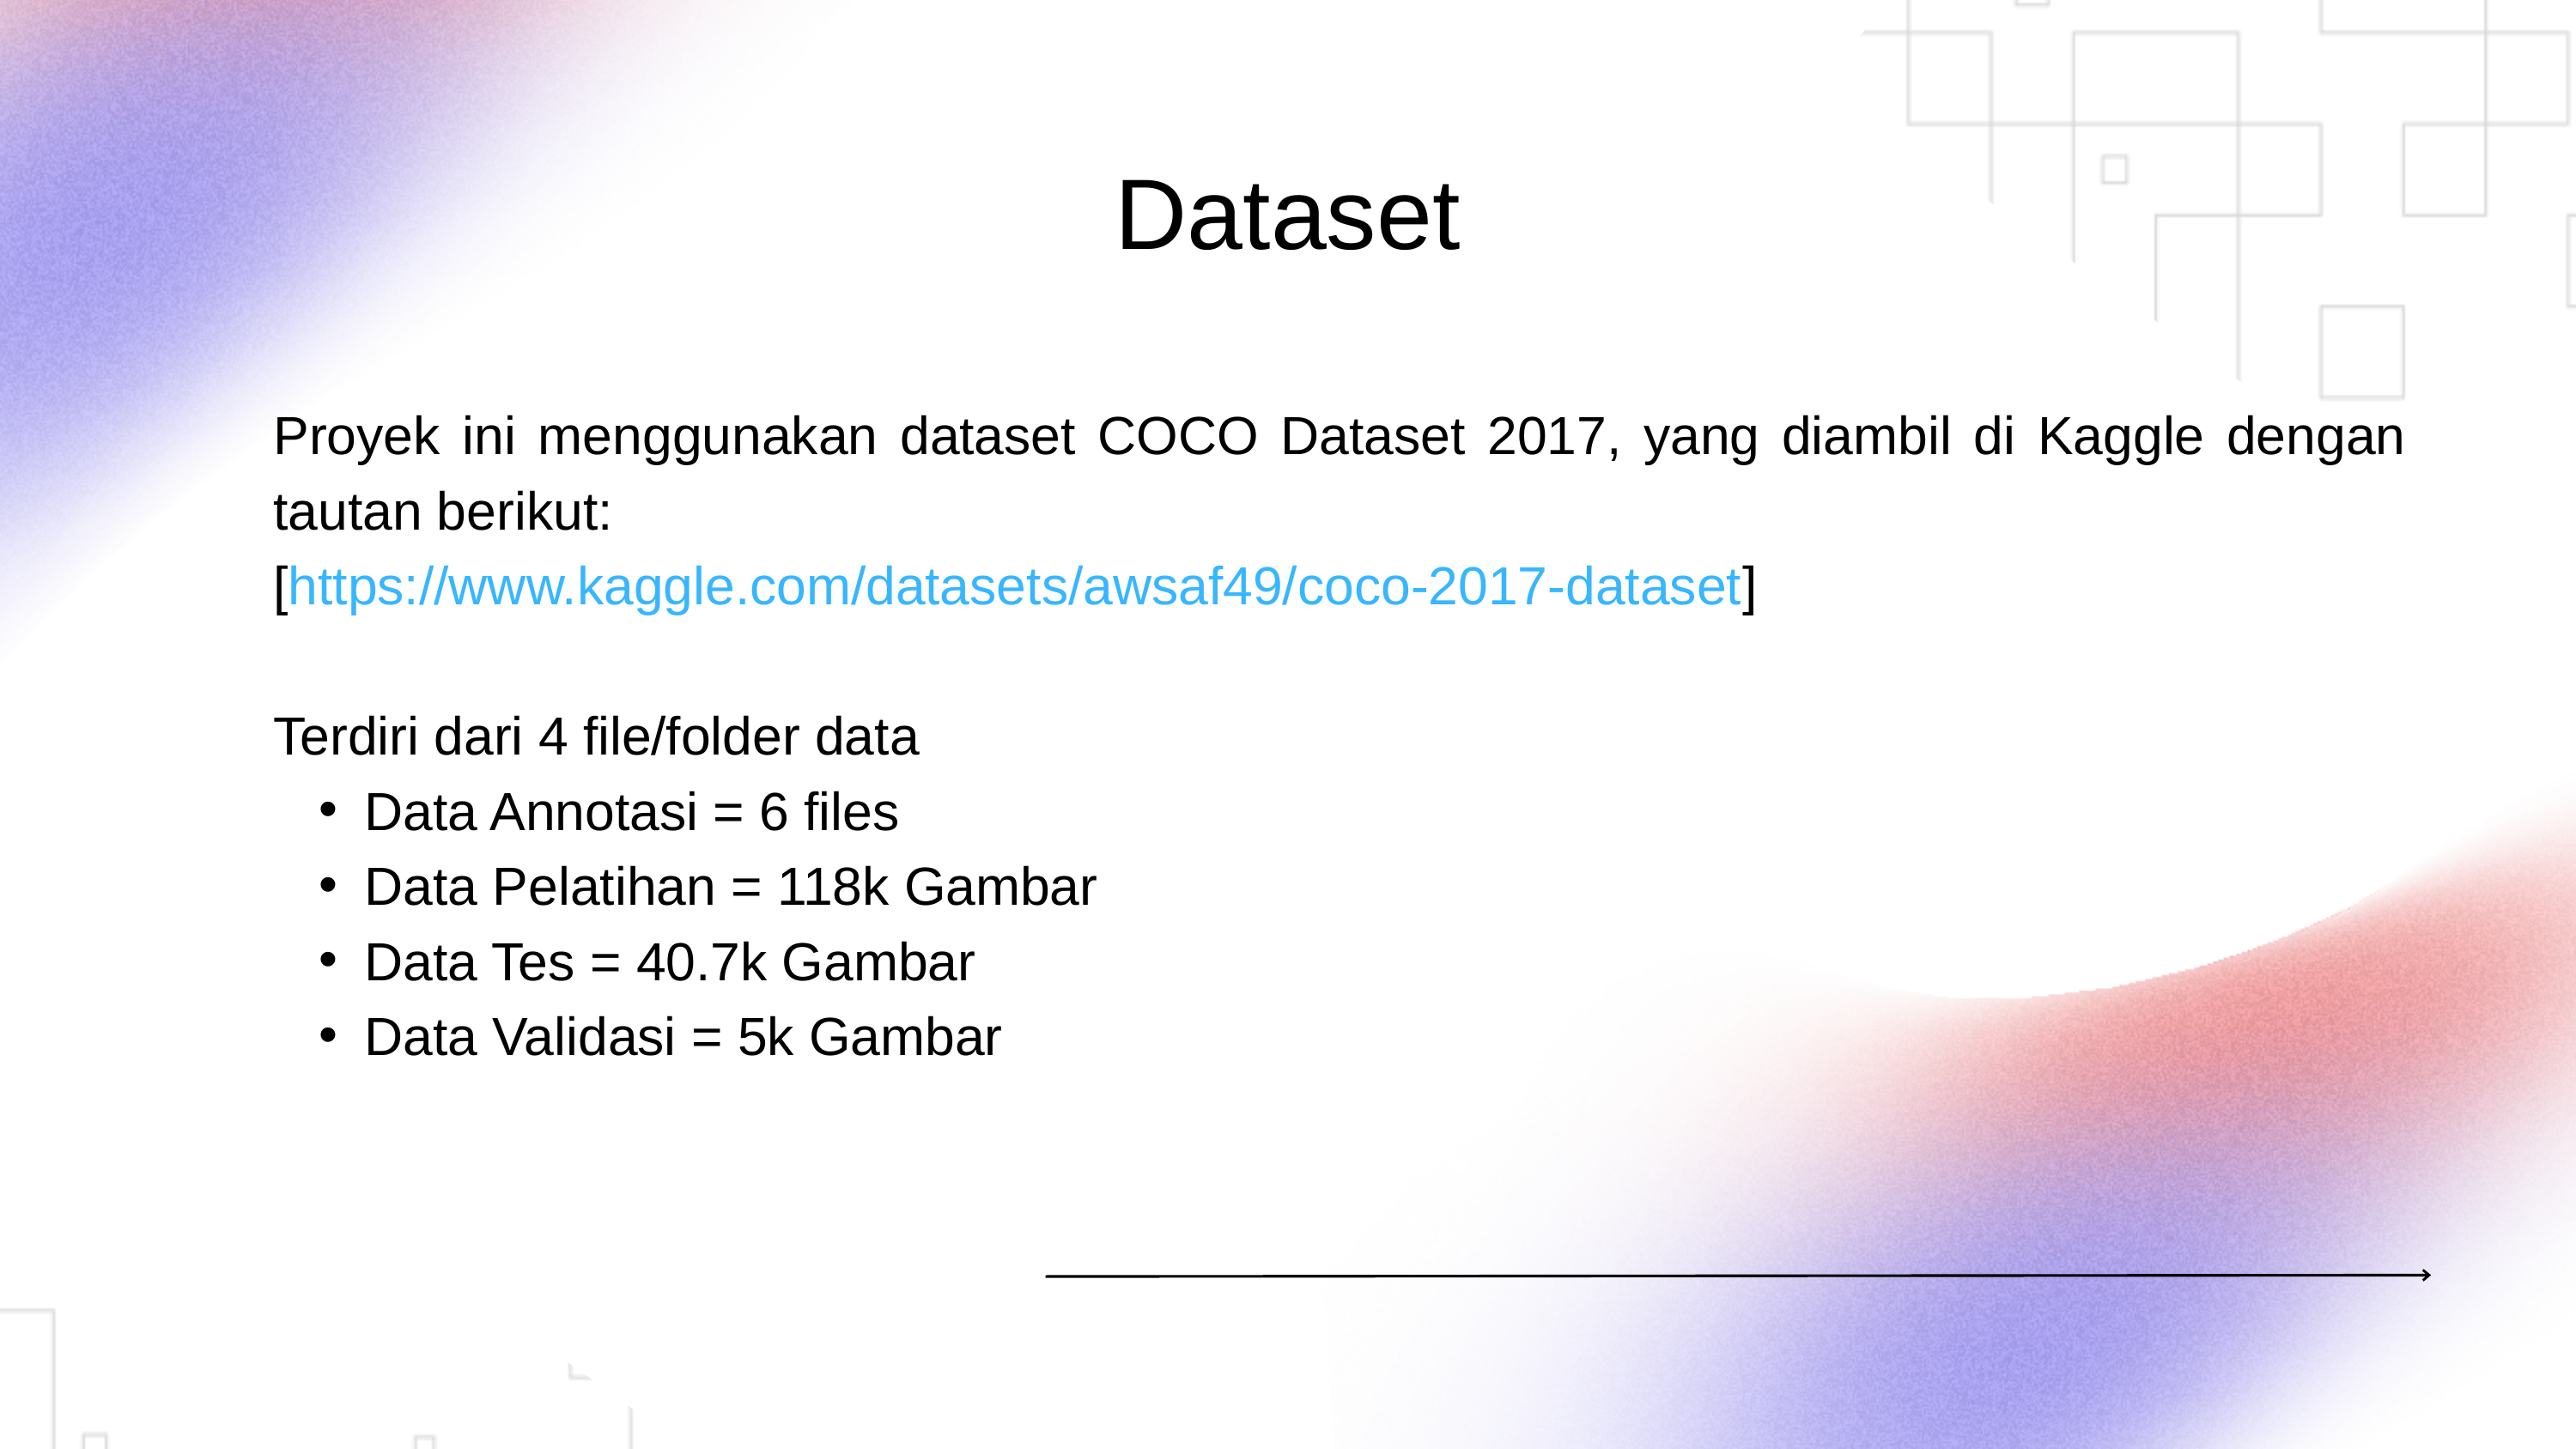

Dataset
Proyek ini menggunakan dataset COCO Dataset 2017, yang diambil di Kaggle dengan  tautan berikut:
[https://www.kaggle.com/datasets/awsaf49/coco-2017-dataset]

Terdiri dari 4 file/folder data
Data Annotasi = 6 files
Data Pelatihan = 118k Gambar
Data Tes = 40.7k Gambar
Data Validasi = 5k Gambar